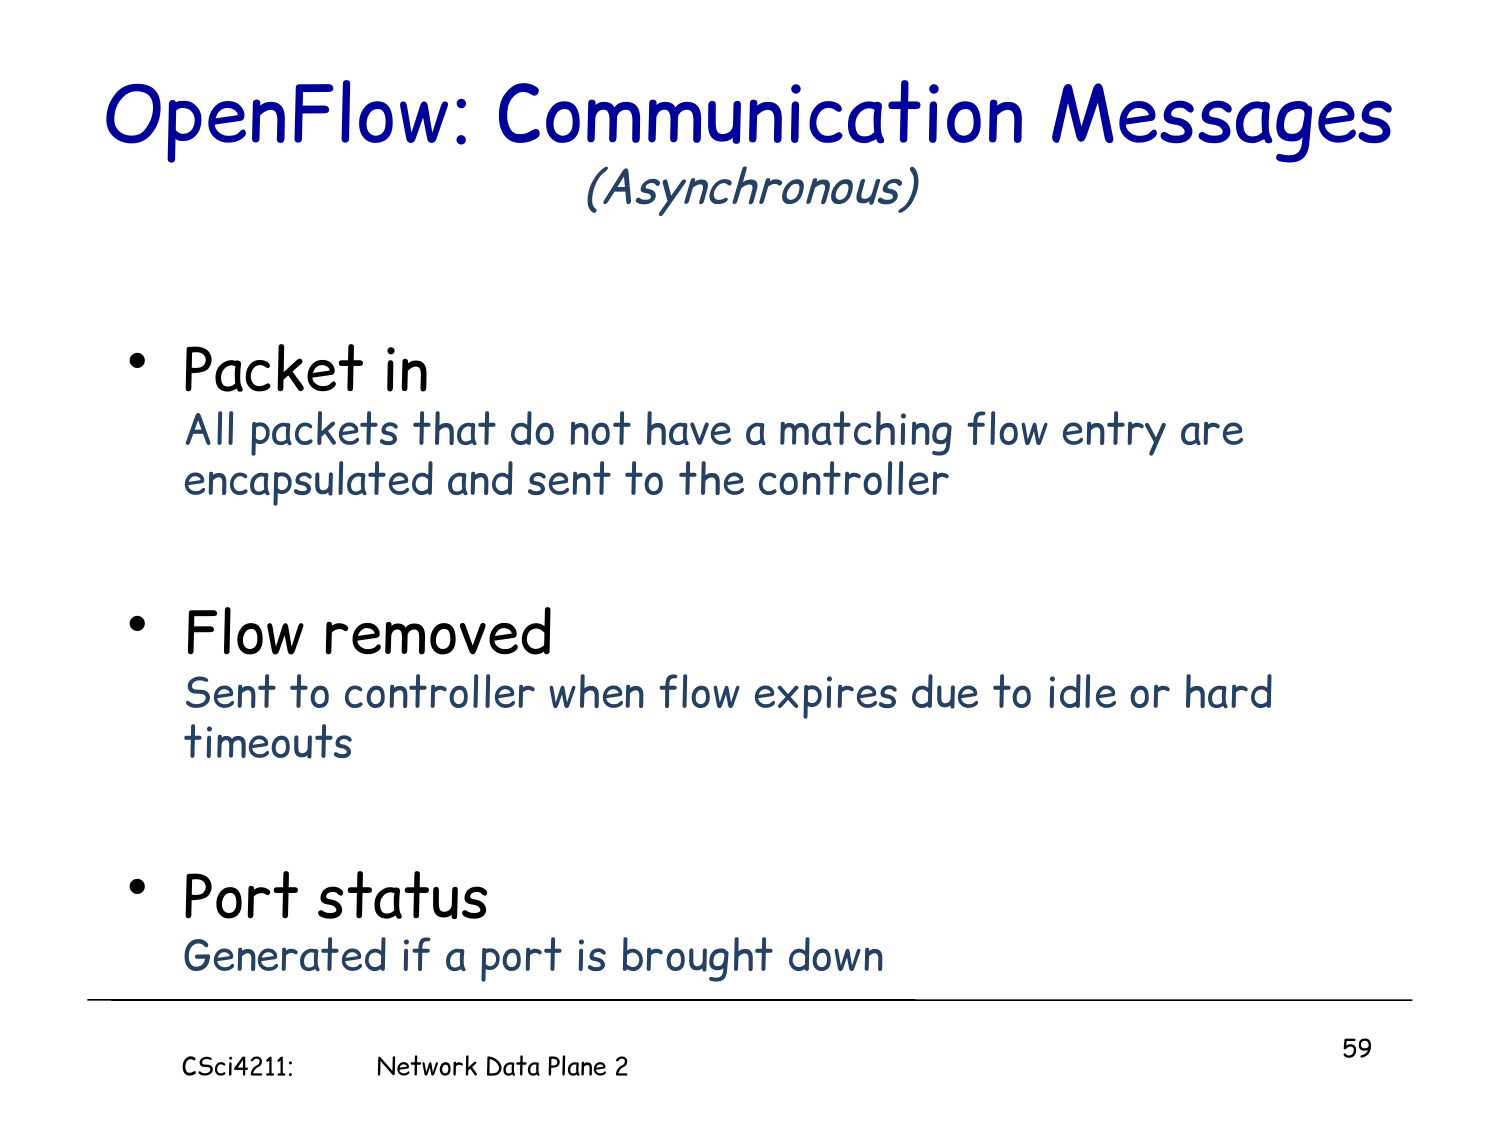

OpenFlow: Communication Messages
(Asynchronous)
Packet in
All packets that do not have a matching flow entry are encapsulated and sent to the controller

Flow removed
Sent to controller when flow expires due to idle or hard timeouts

Port status
Generated if a port is brought down

59
CSci4211:           Network Data Plane 2